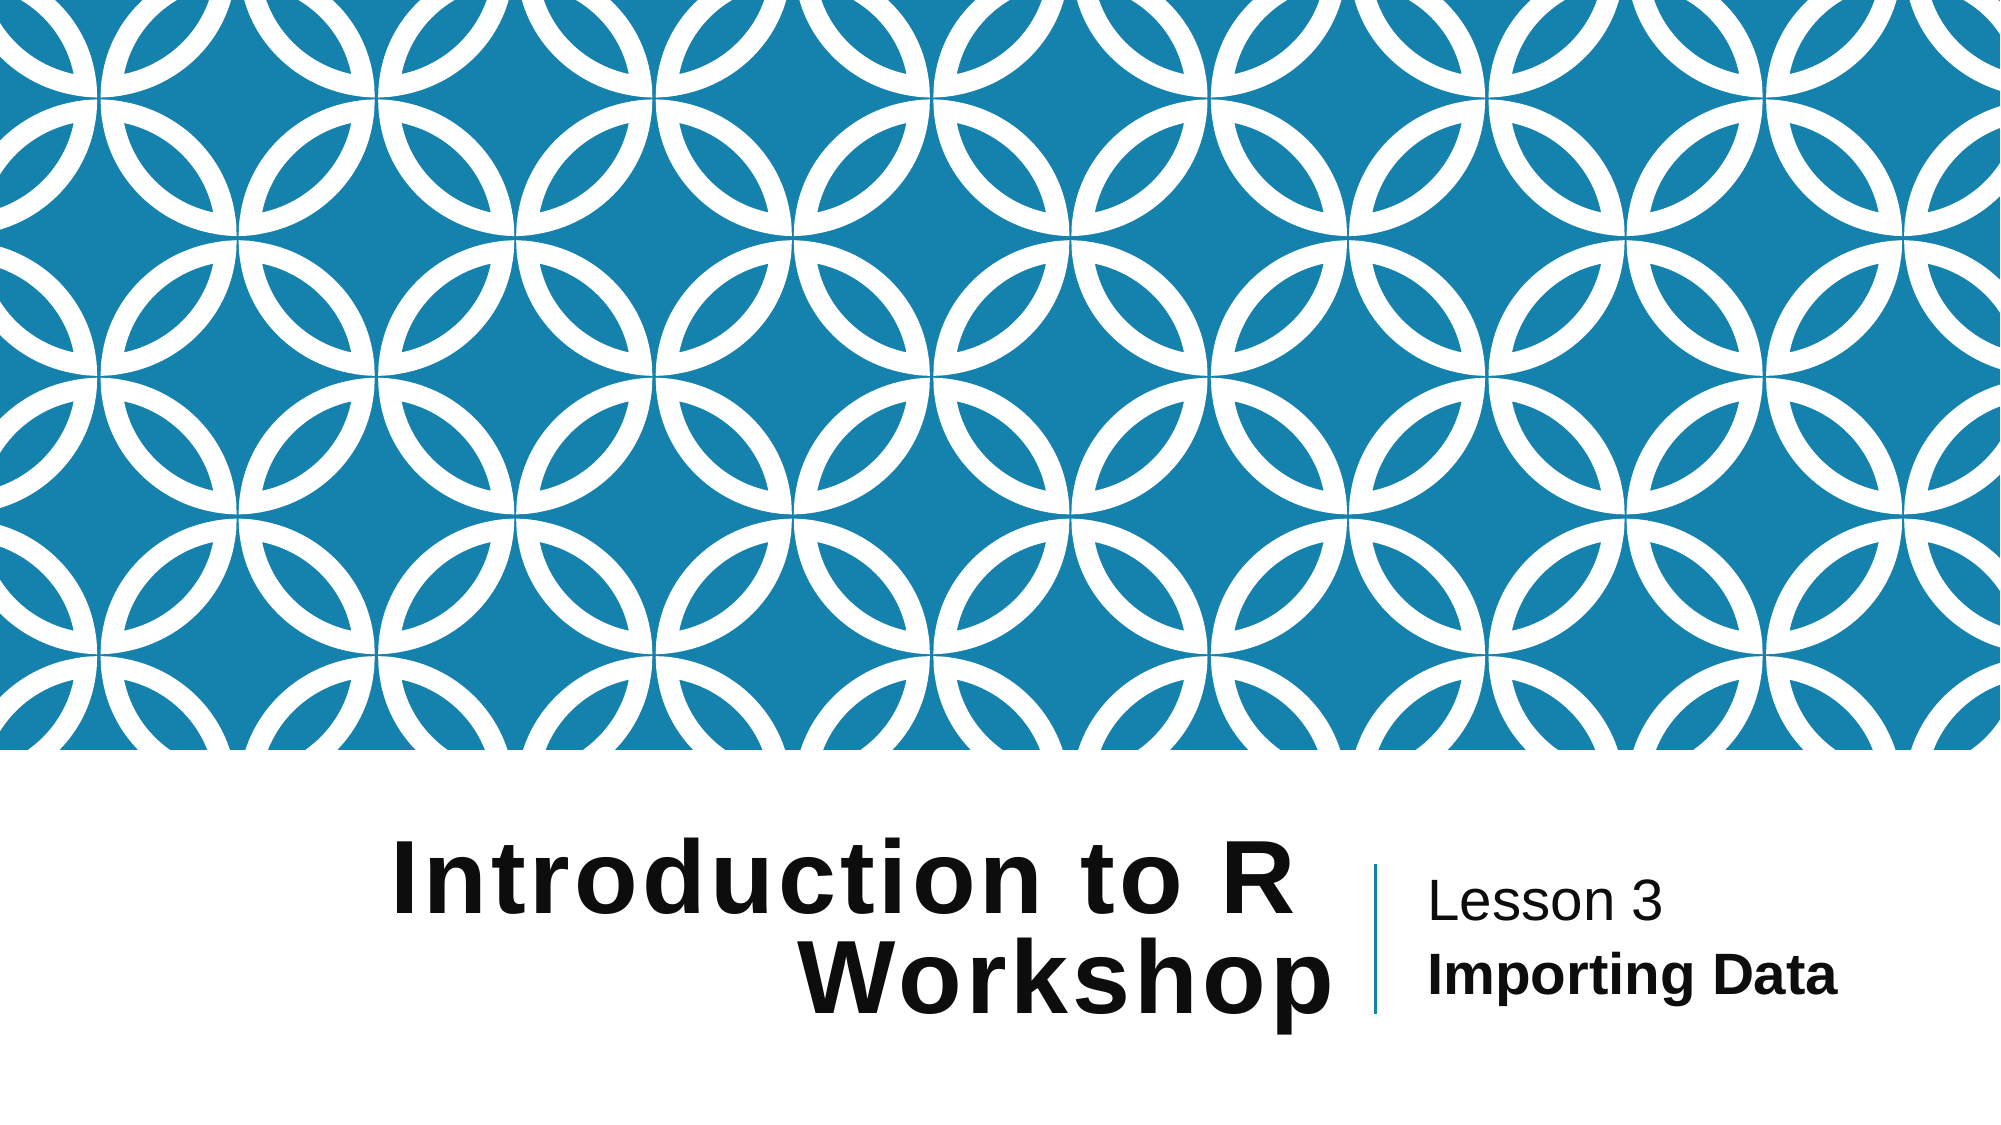

# Introduction to R Workshop
Lesson 3
Importing Data